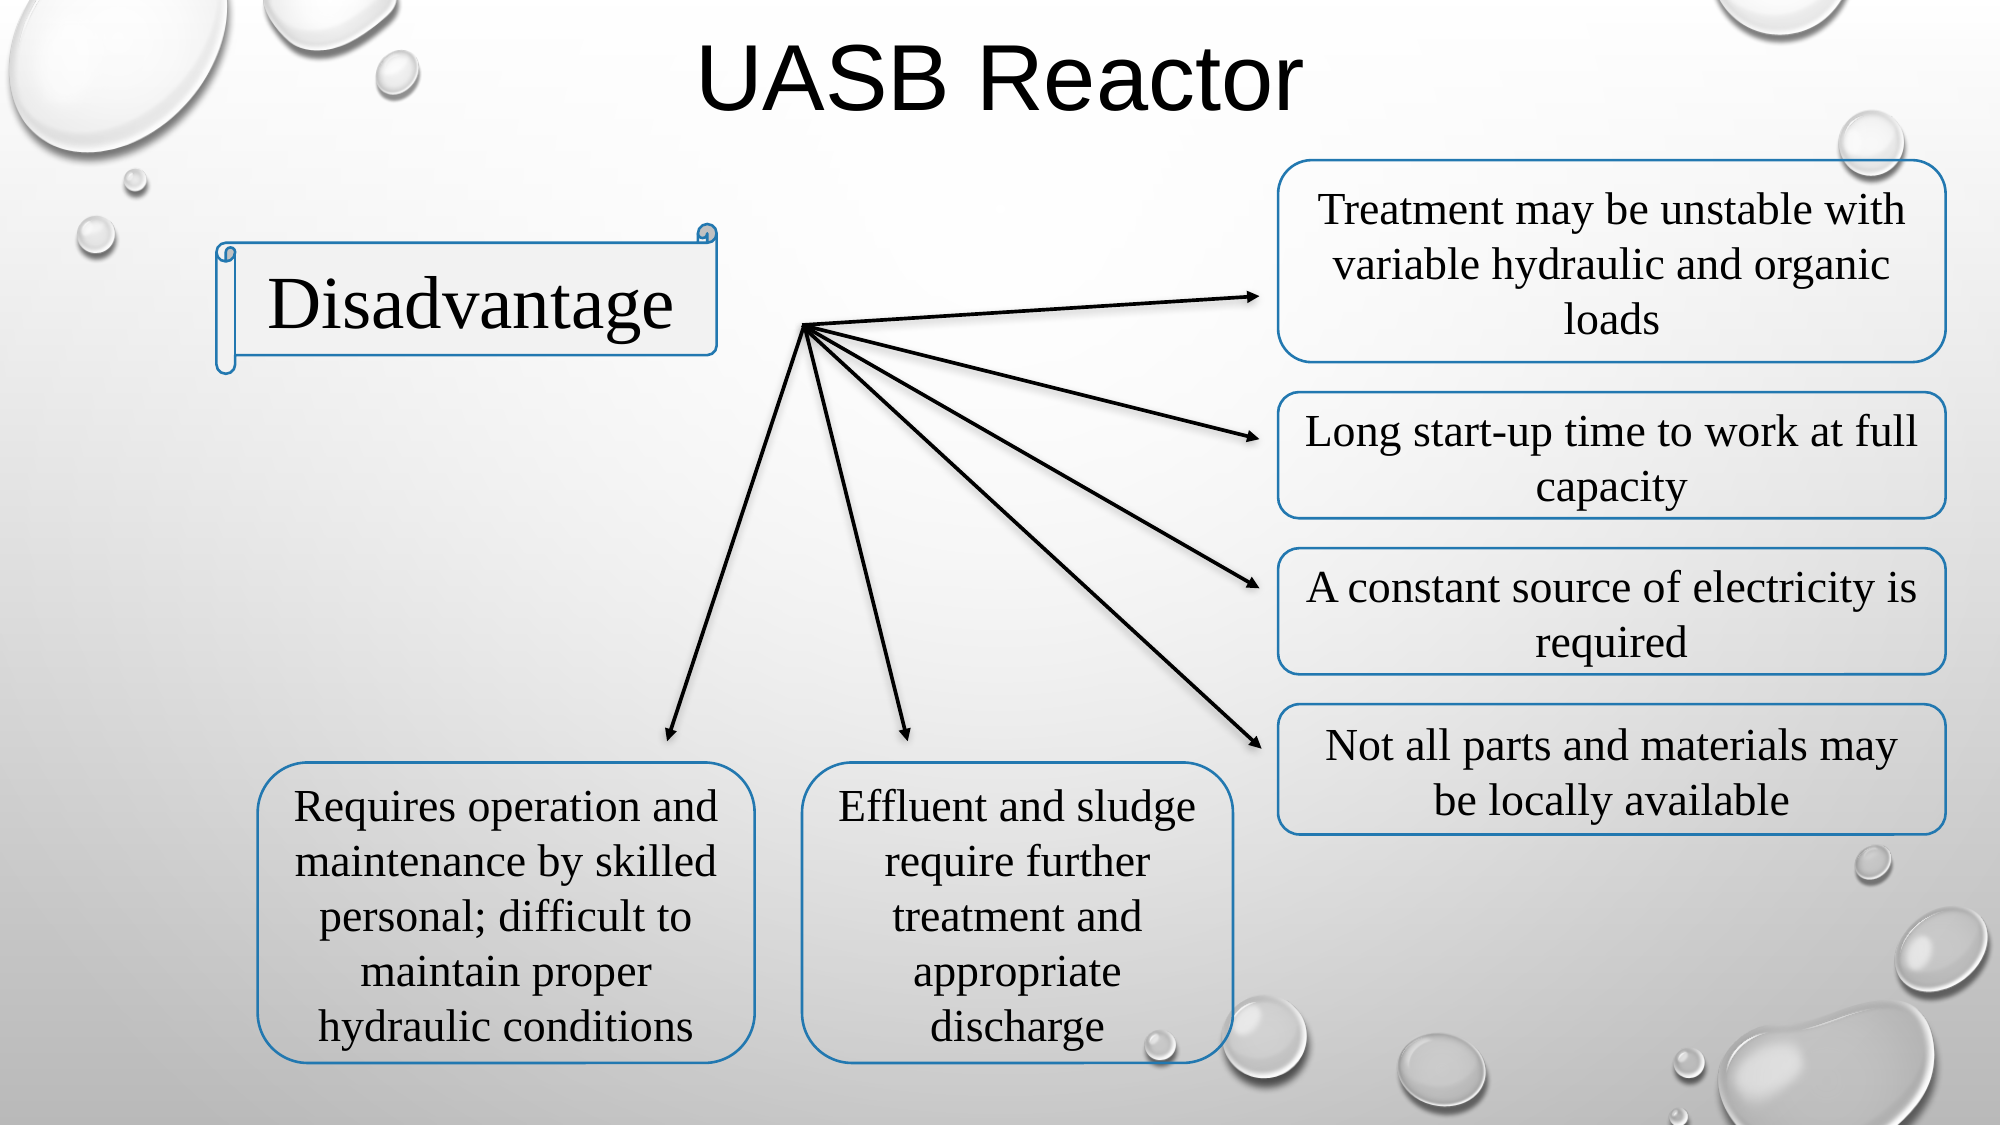

UASB Reactor
Treatment may be unstable with variable hydraulic and organic loads
Disadvantage
Long start-up time to work at full capacity
A constant source of electricity is required
Not all parts and materials may be locally available
Requires operation and maintenance by skilled personal; difficult to maintain proper hydraulic conditions
Effluent and sludge require further treatment and appropriate discharge